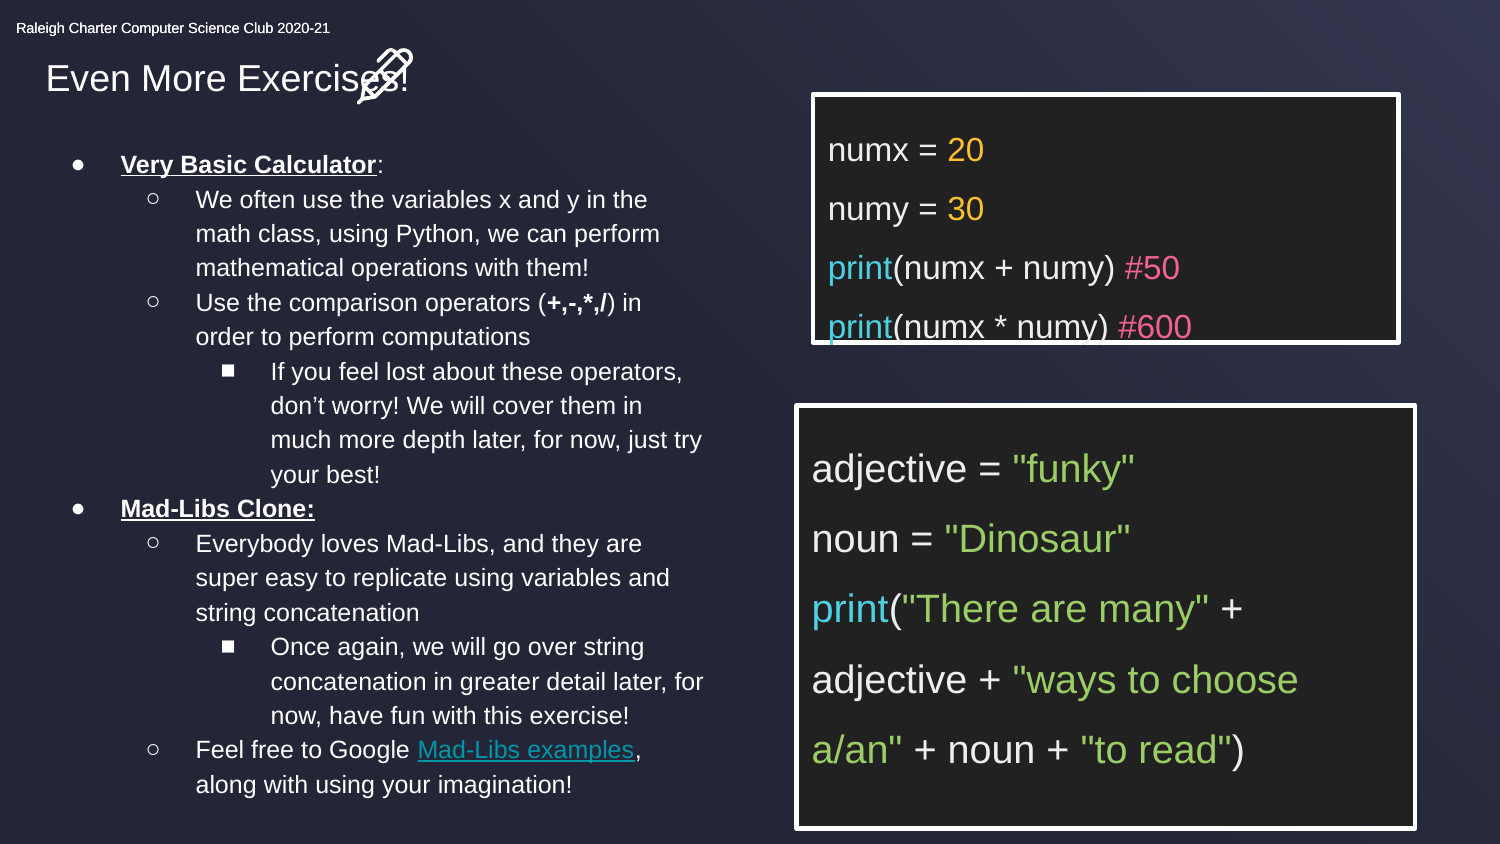

Even More Exercises!

numx = 20
numy = 30
print(numx + numy) #50
print(numx * numy) #600

Very Basic Calculator:
We often use the variables x and y in the math class, using Python, we can perform mathematical operations with them!
Use the comparison operators (+,-,*,/) in order to perform computations
If you feel lost about these operators, don’t worry! We will cover them in much more depth later, for now, just try your best!
Mad-Libs Clone:
Everybody loves Mad-Libs, and they are super easy to replicate using variables and string concatenation
Once again, we will go over string concatenation in greater detail later, for now, have fun with this exercise!
Feel free to Google Mad-Libs examples, along with using your imagination!
adjective = "funky"
noun = "Dinosaur"
print("There are many" + adjective + "ways to choose a/an" + noun + "to read")